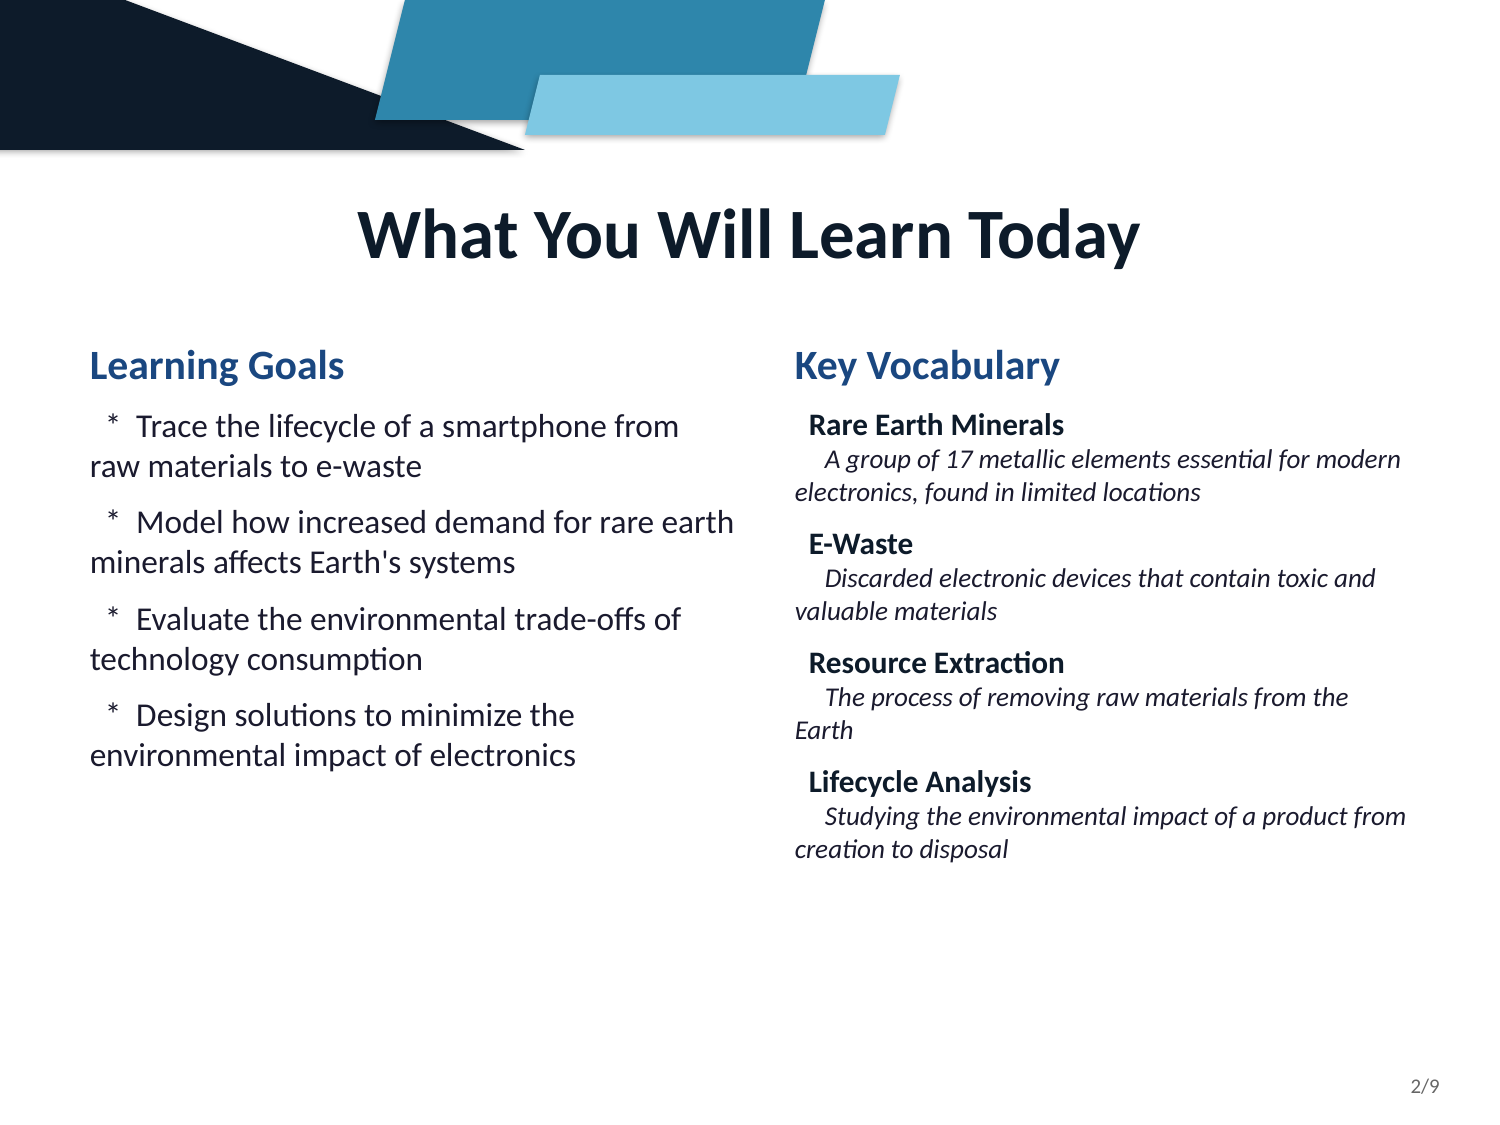

What You Will Learn Today
Learning Goals
  *  Trace the lifecycle of a smartphone from raw materials to e-waste
  *  Model how increased demand for rare earth minerals affects Earth's systems
  *  Evaluate the environmental trade-offs of technology consumption
  *  Design solutions to minimize the environmental impact of electronics
Key Vocabulary
  Rare Earth Minerals
     A group of 17 metallic elements essential for modern electronics, found in limited locations
  E-Waste
     Discarded electronic devices that contain toxic and valuable materials
  Resource Extraction
     The process of removing raw materials from the Earth
  Lifecycle Analysis
     Studying the environmental impact of a product from creation to disposal
2/9